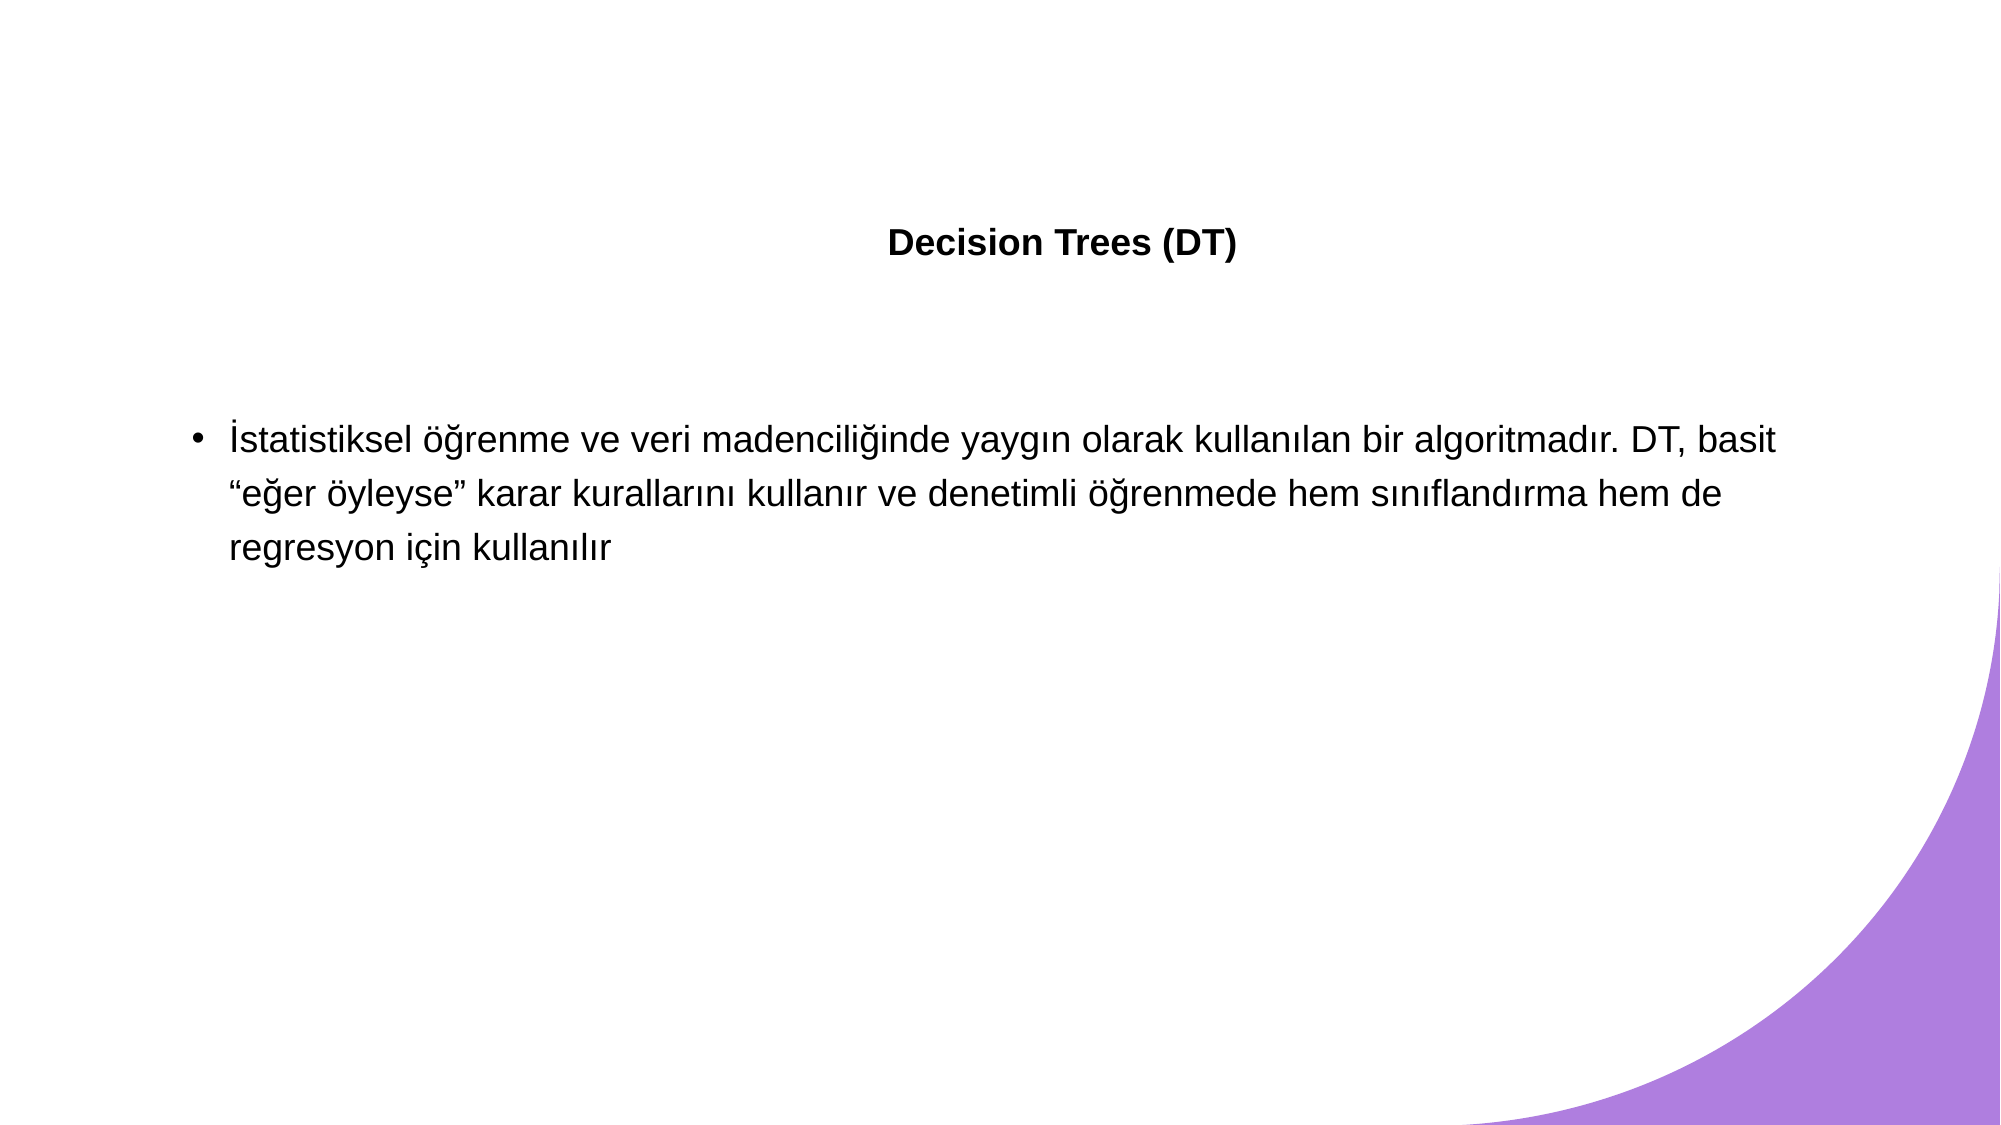

# Decision Trees (DT)
İstatistiksel öğrenme ve veri madenciliğinde yaygın olarak kullanılan bir algoritmadır. DT, basit “eğer öyleyse” karar kurallarını kullanır ve denetimli öğrenmede hem sınıflandırma hem de regresyon için kullanılır